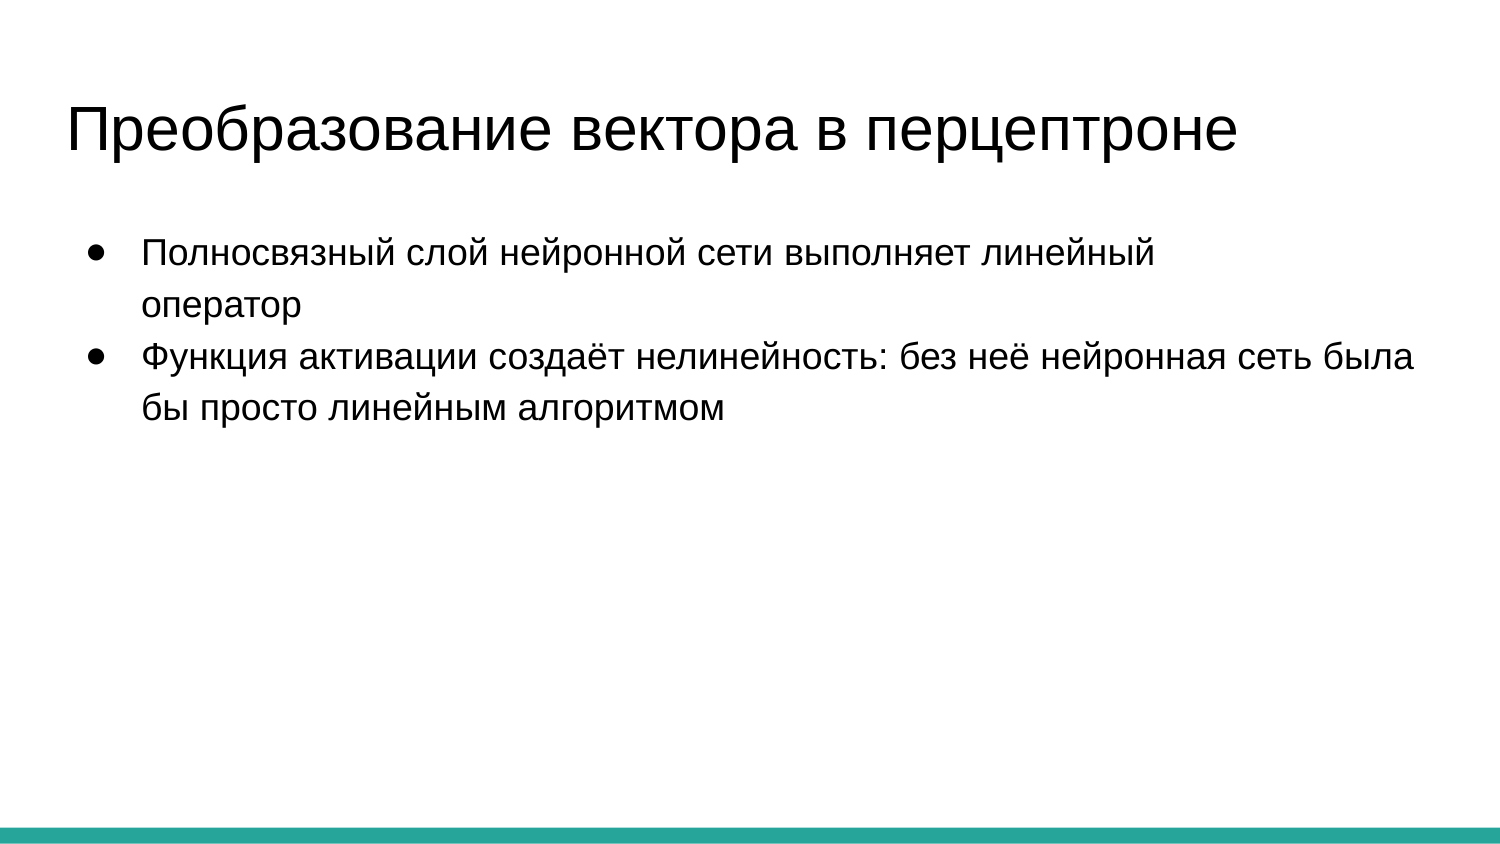

# Преобразование вектора в перцептроне

Полносвязный слой нейронной сети выполняет линейный
оператор
Функция активации создаёт нелинейность: без неё нейронная сеть была бы просто линейным алгоритмом